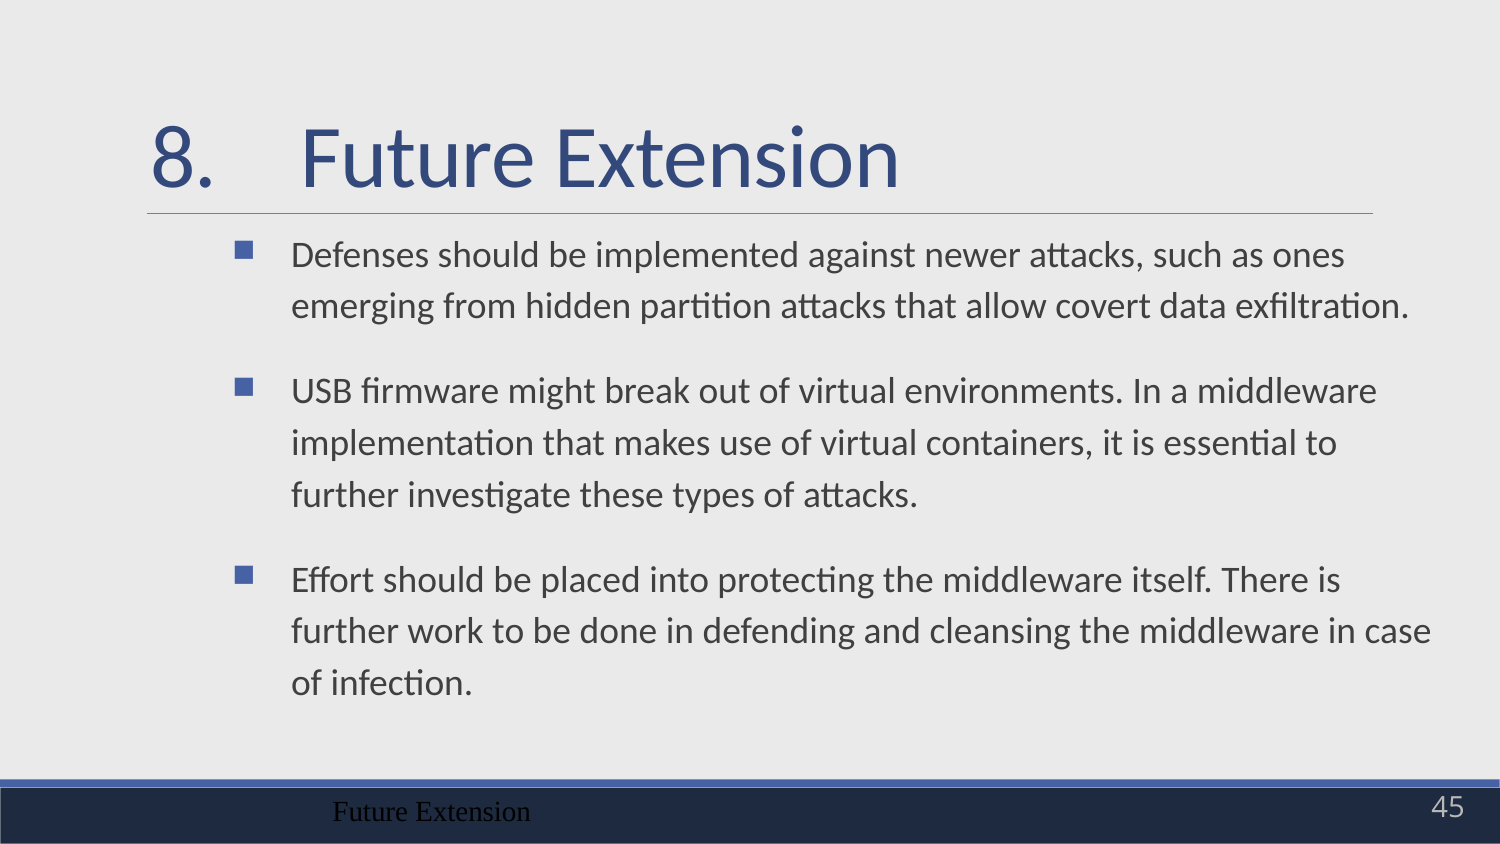

# 8.	Future Extension
Defenses should be implemented against newer attacks, such as ones emerging from hidden partition attacks that allow covert data exfiltration.
USB firmware might break out of virtual environments. In a middleware implementation that makes use of virtual containers, it is essential to further investigate these types of attacks.
Effort should be placed into protecting the middleware itself. There is further work to be done in defending and cleansing the middleware in case of infection.

Future Extension
45